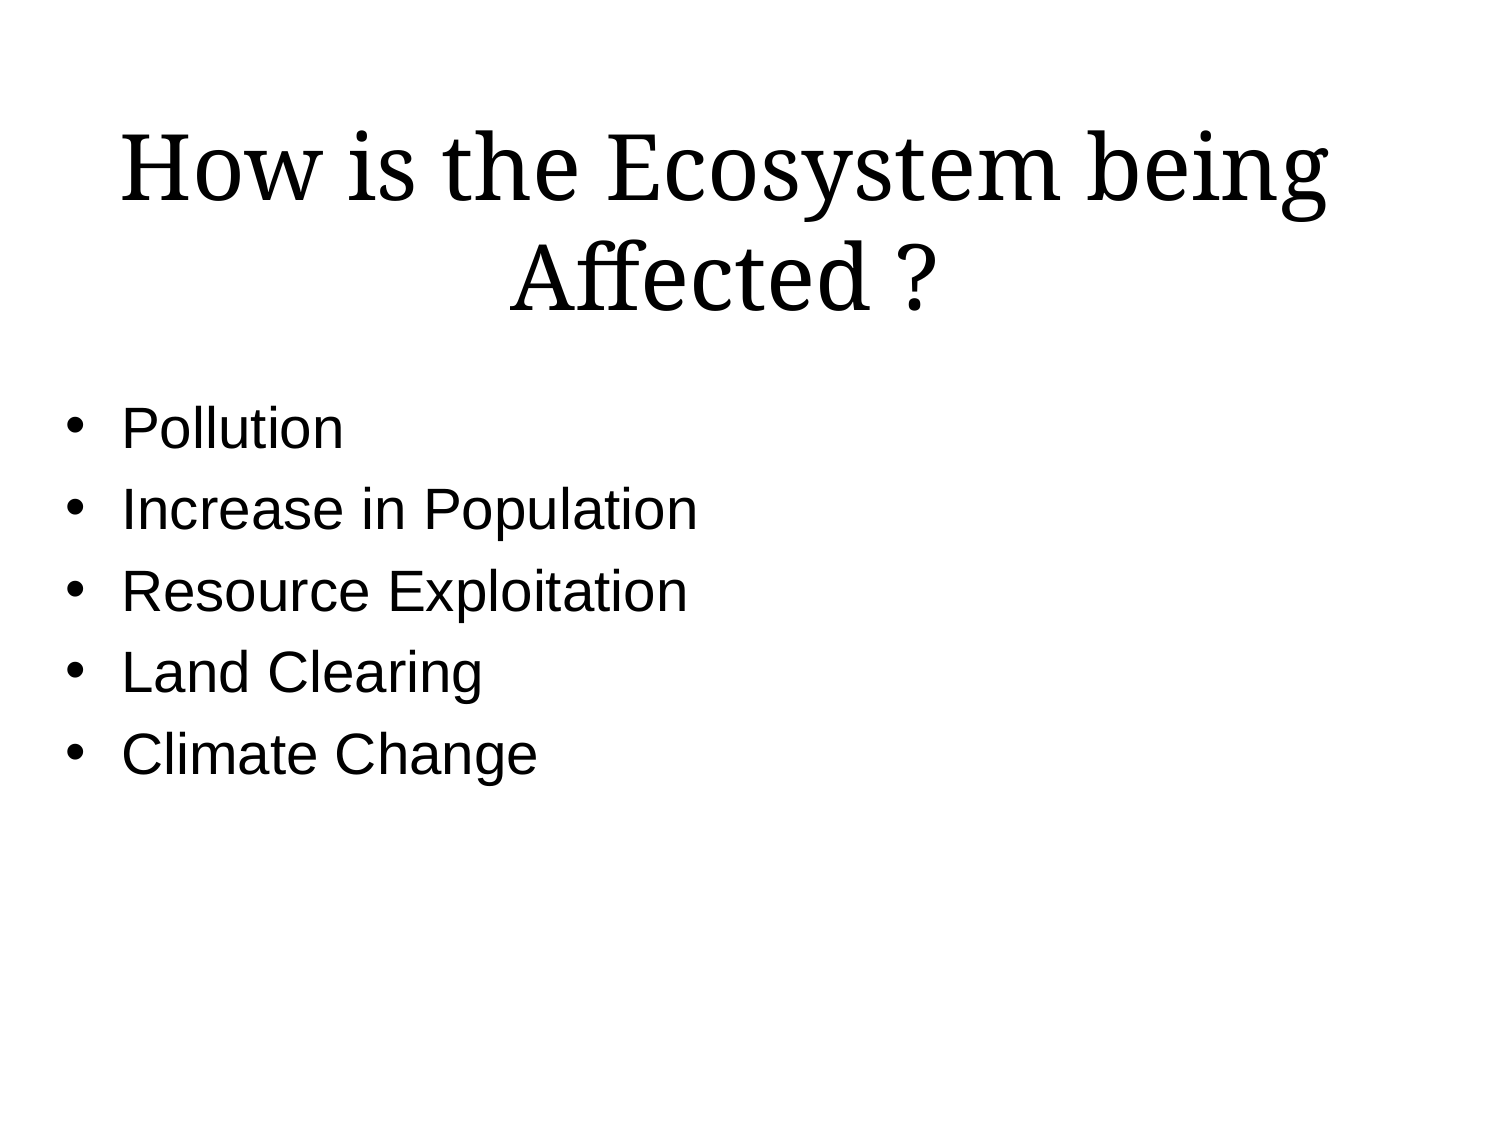

# How is the Ecosystem being Affected ?
Pollution
Increase in Population
Resource Exploitation
Land Clearing
Climate Change